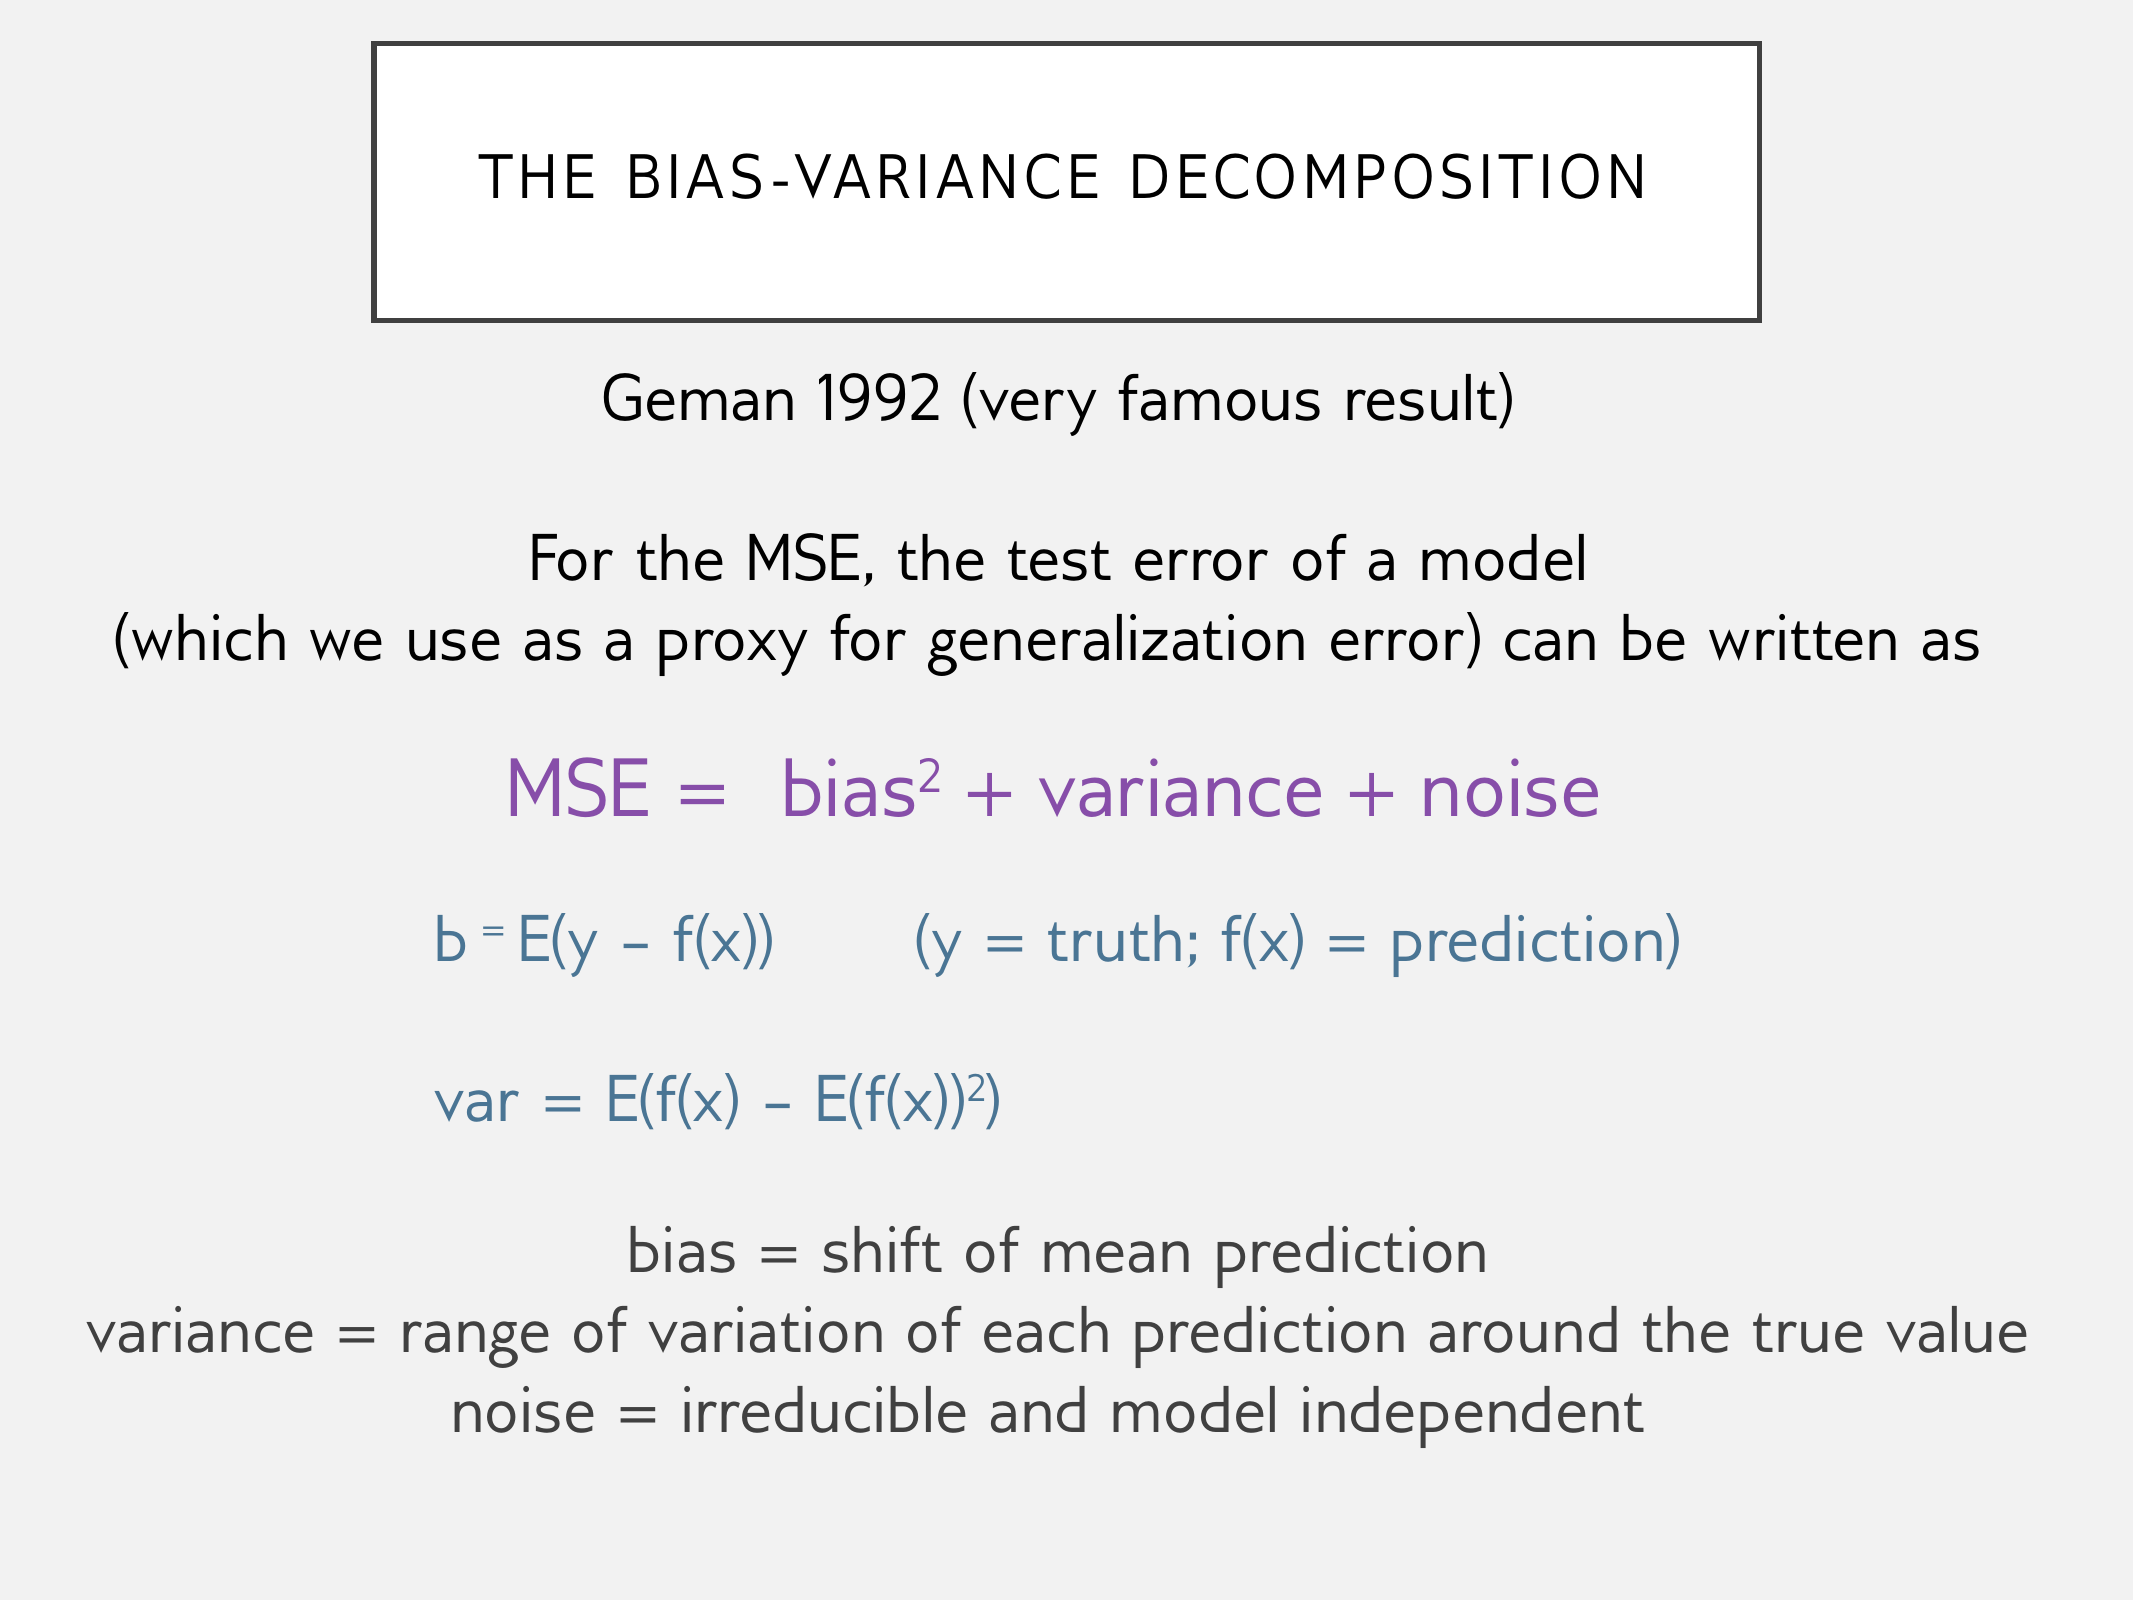

# The bias-variance decomposition
Geman 1992 (very famous result)

For the MSE, the test error of a model
(which we use as a proxy for generalization error) can be written as
MSE =  bias2 + variance + noise
b = E(y – f(x))       (y = truth; f(x) = prediction)

var = E(f(x) – E(f(x))2)

bias = shift of mean prediction
variance = range of variation of each prediction around the true value
noise = irreducible and model independent